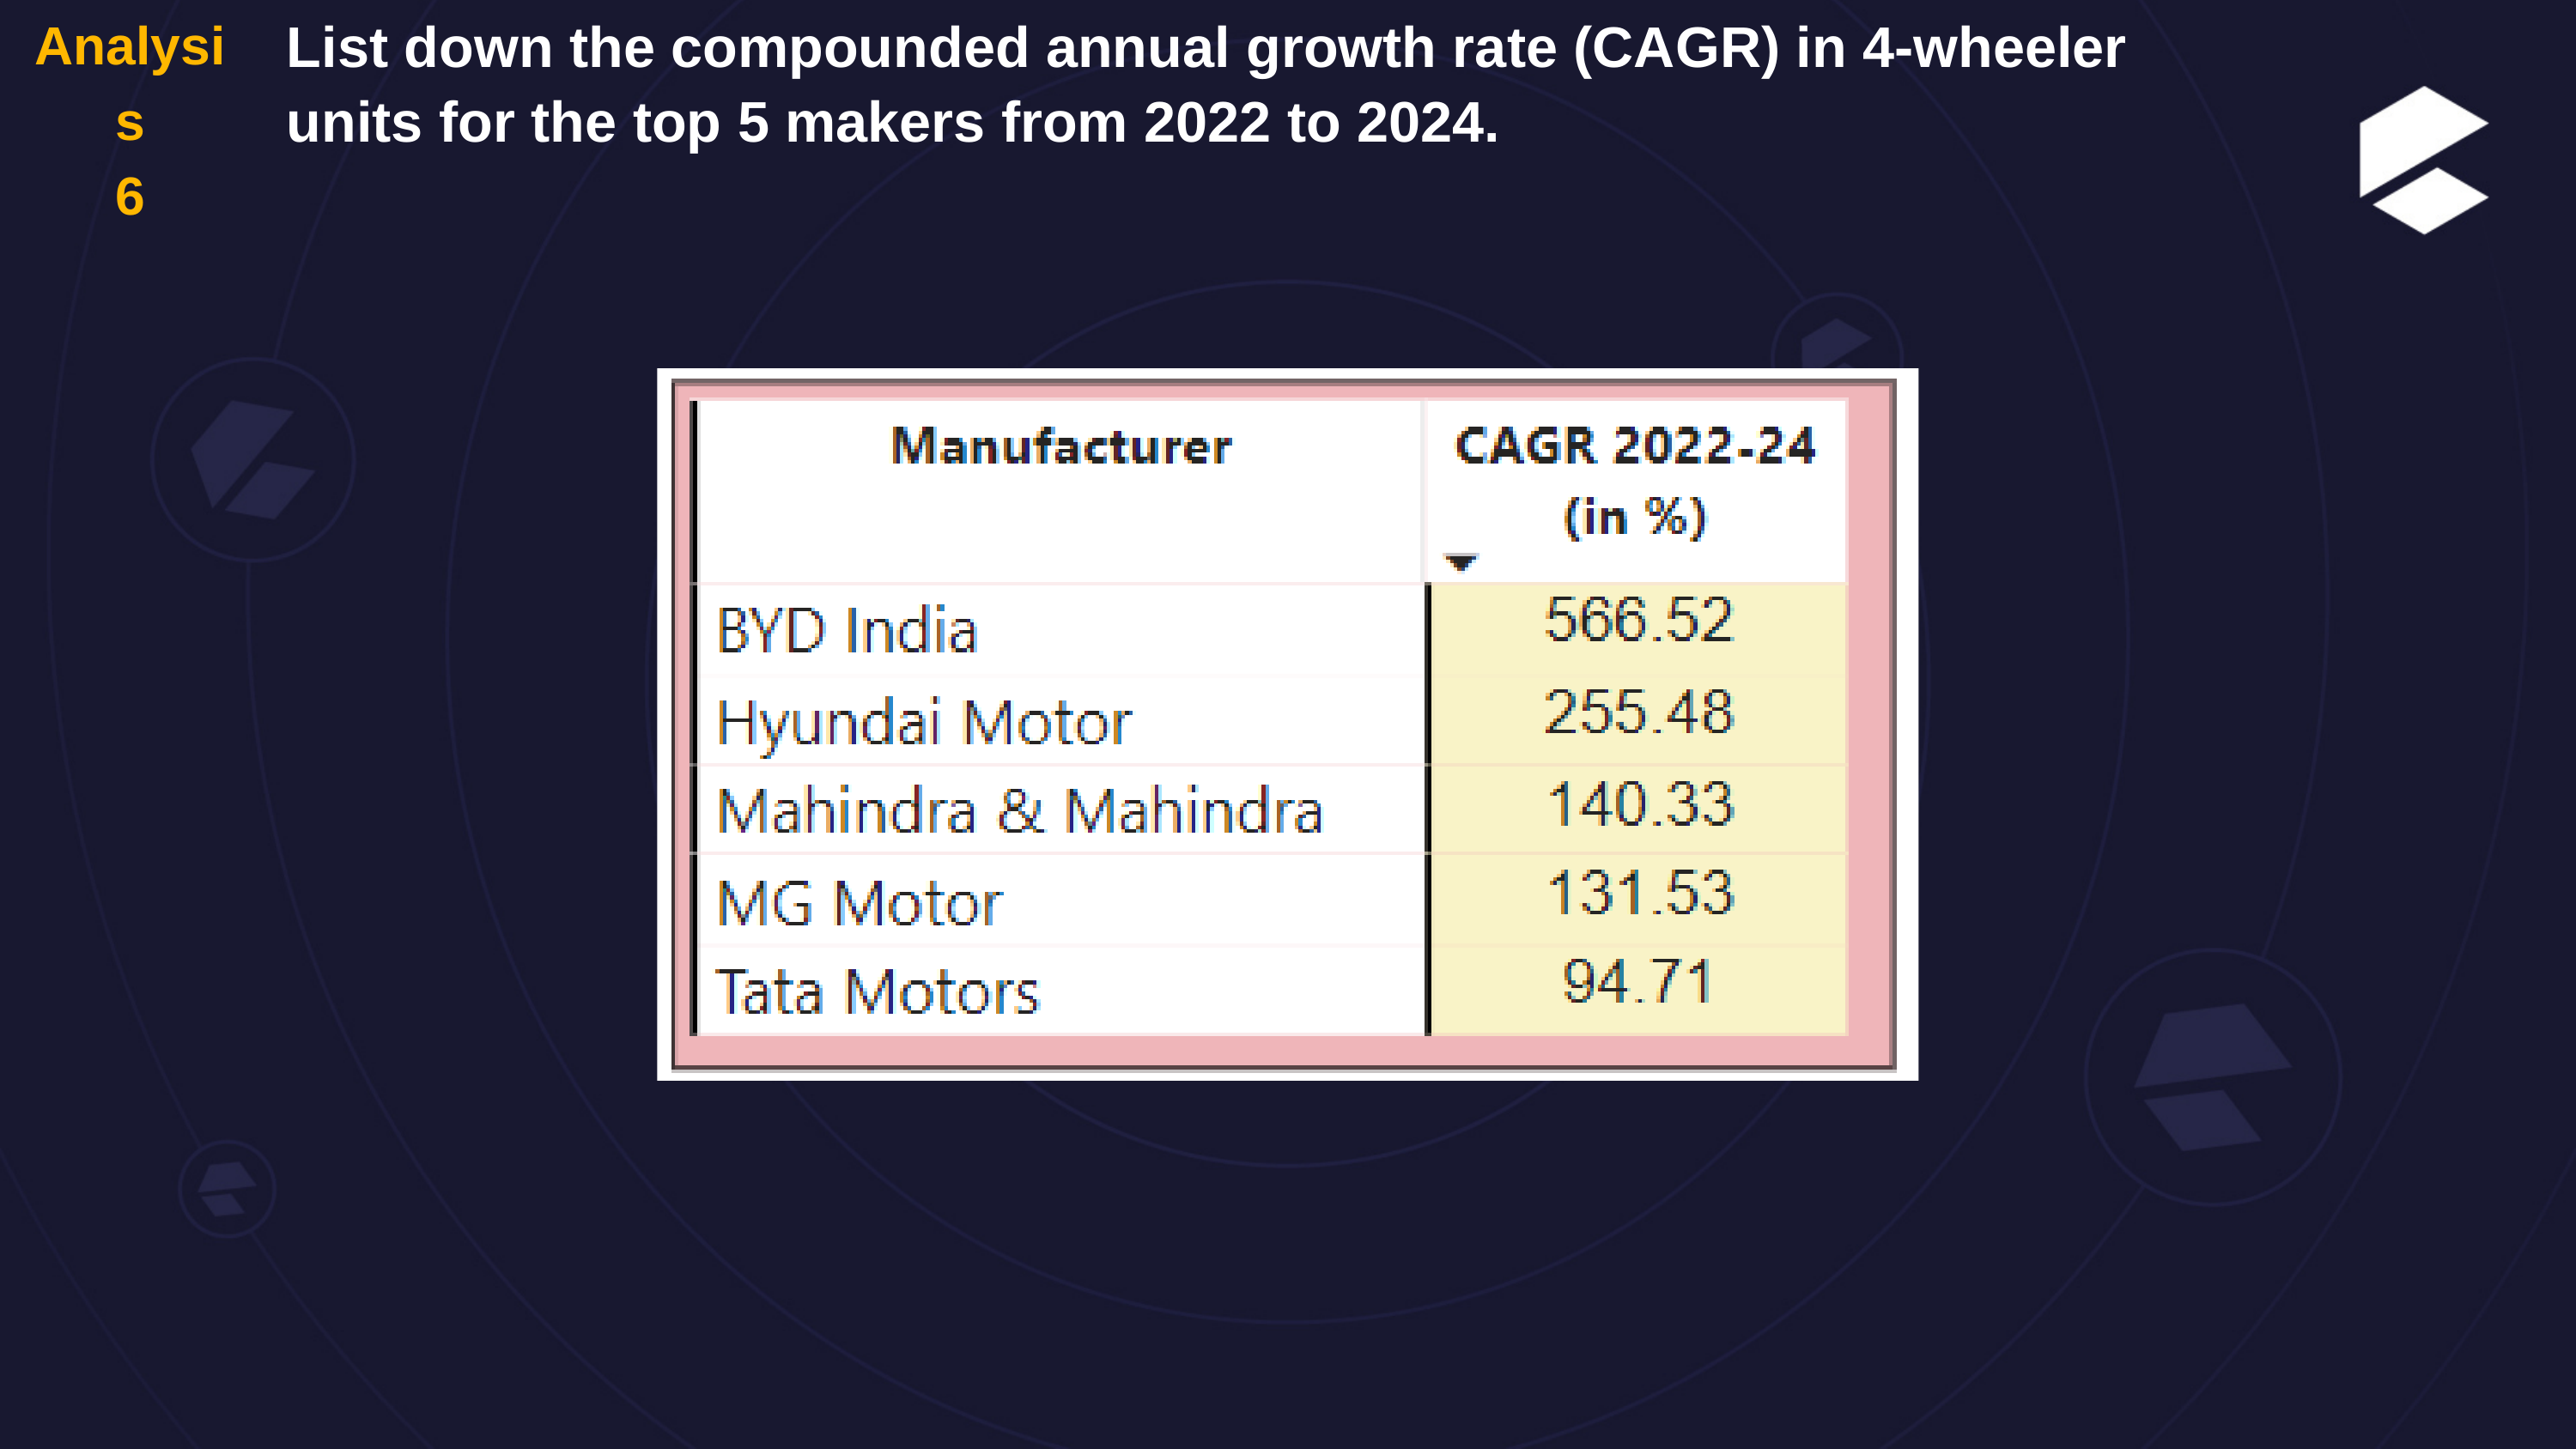

Analysis
6
List down the compounded annual growth rate (CAGR) in 4-wheeler
units for the top 5 makers from 2022 to 2024.